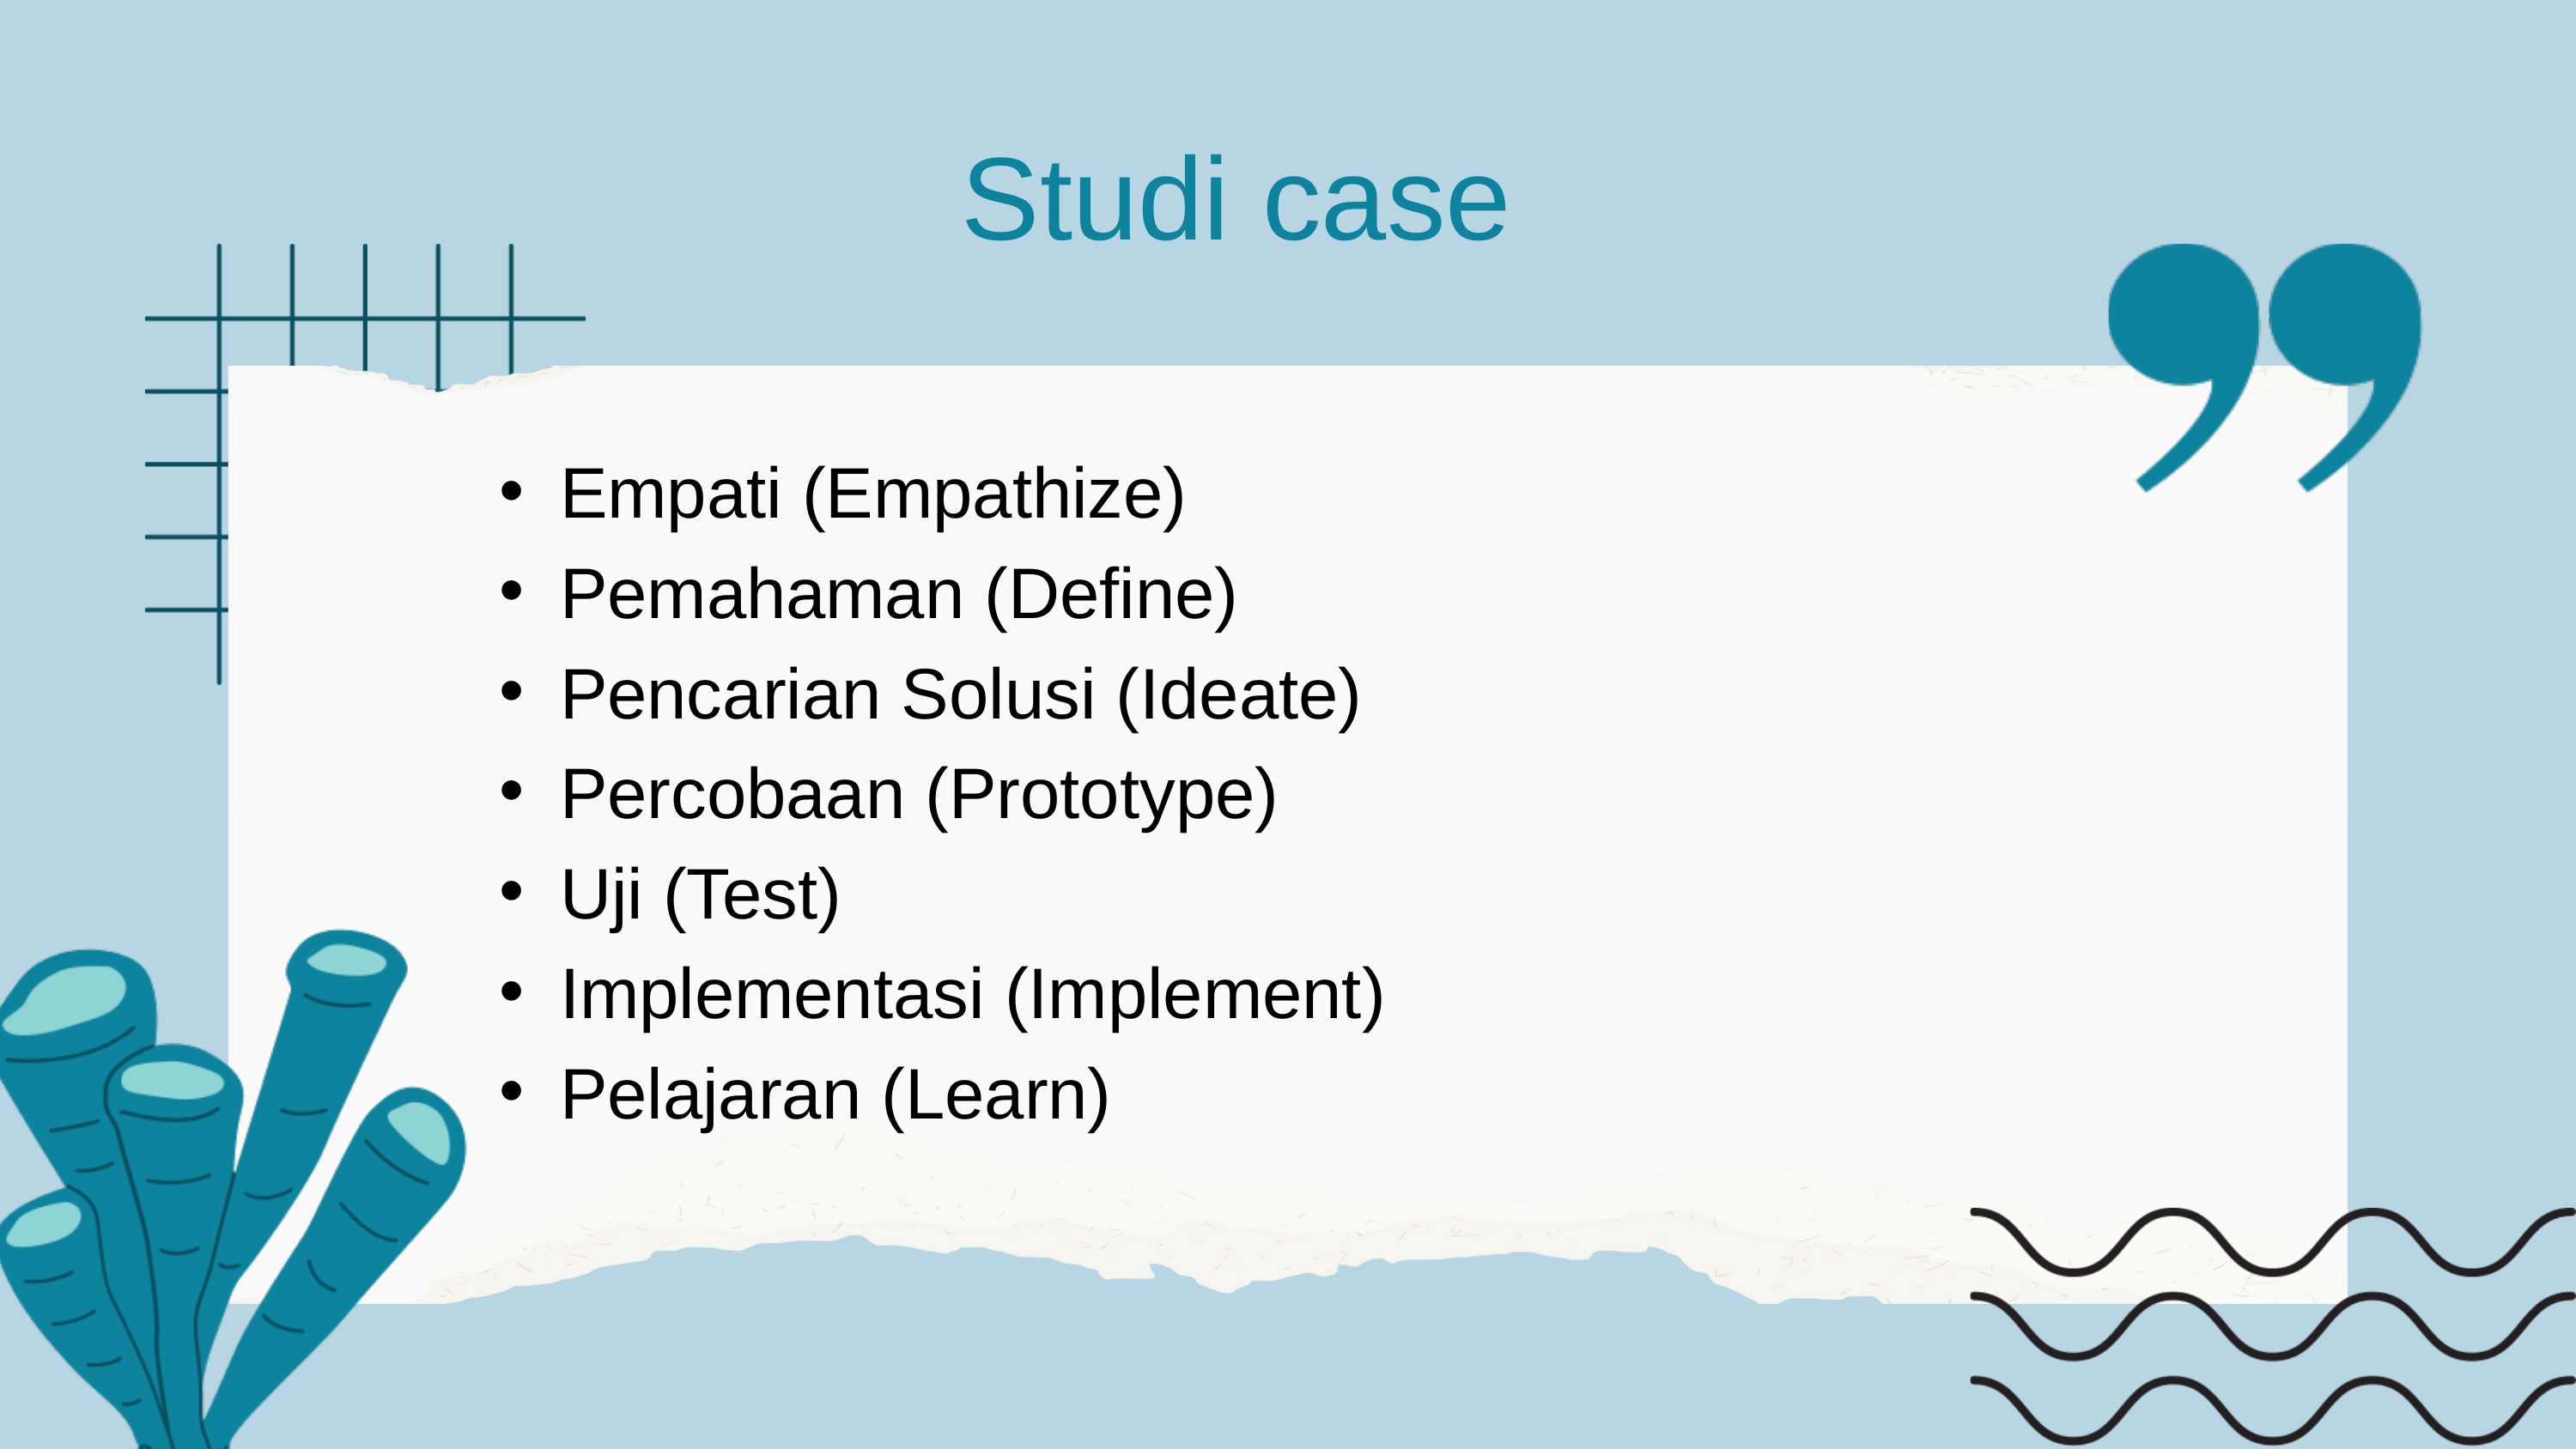

Studi case

Empati (Empathize)
Pemahaman (Define)
Pencarian Solusi (Ideate)
Percobaan (Prototype)
Uji (Test)
Implementasi (Implement)
Pelajaran (Learn)